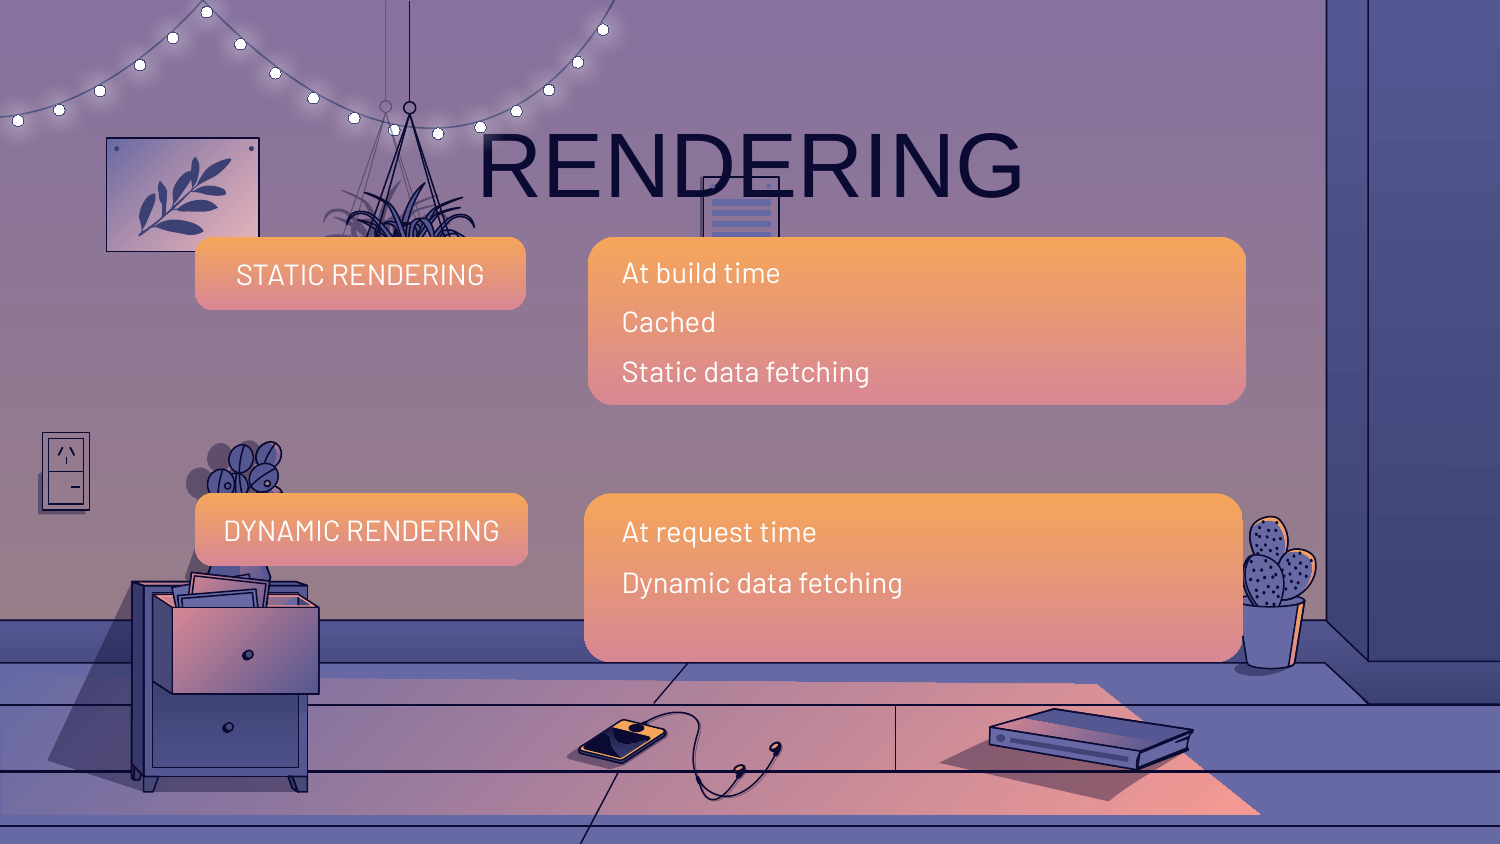

RENDERING

At build time
STATIC RENDERING

Cached
Static data fetching

DYNAMIC RENDERING
At request time

Dynamic data fetching